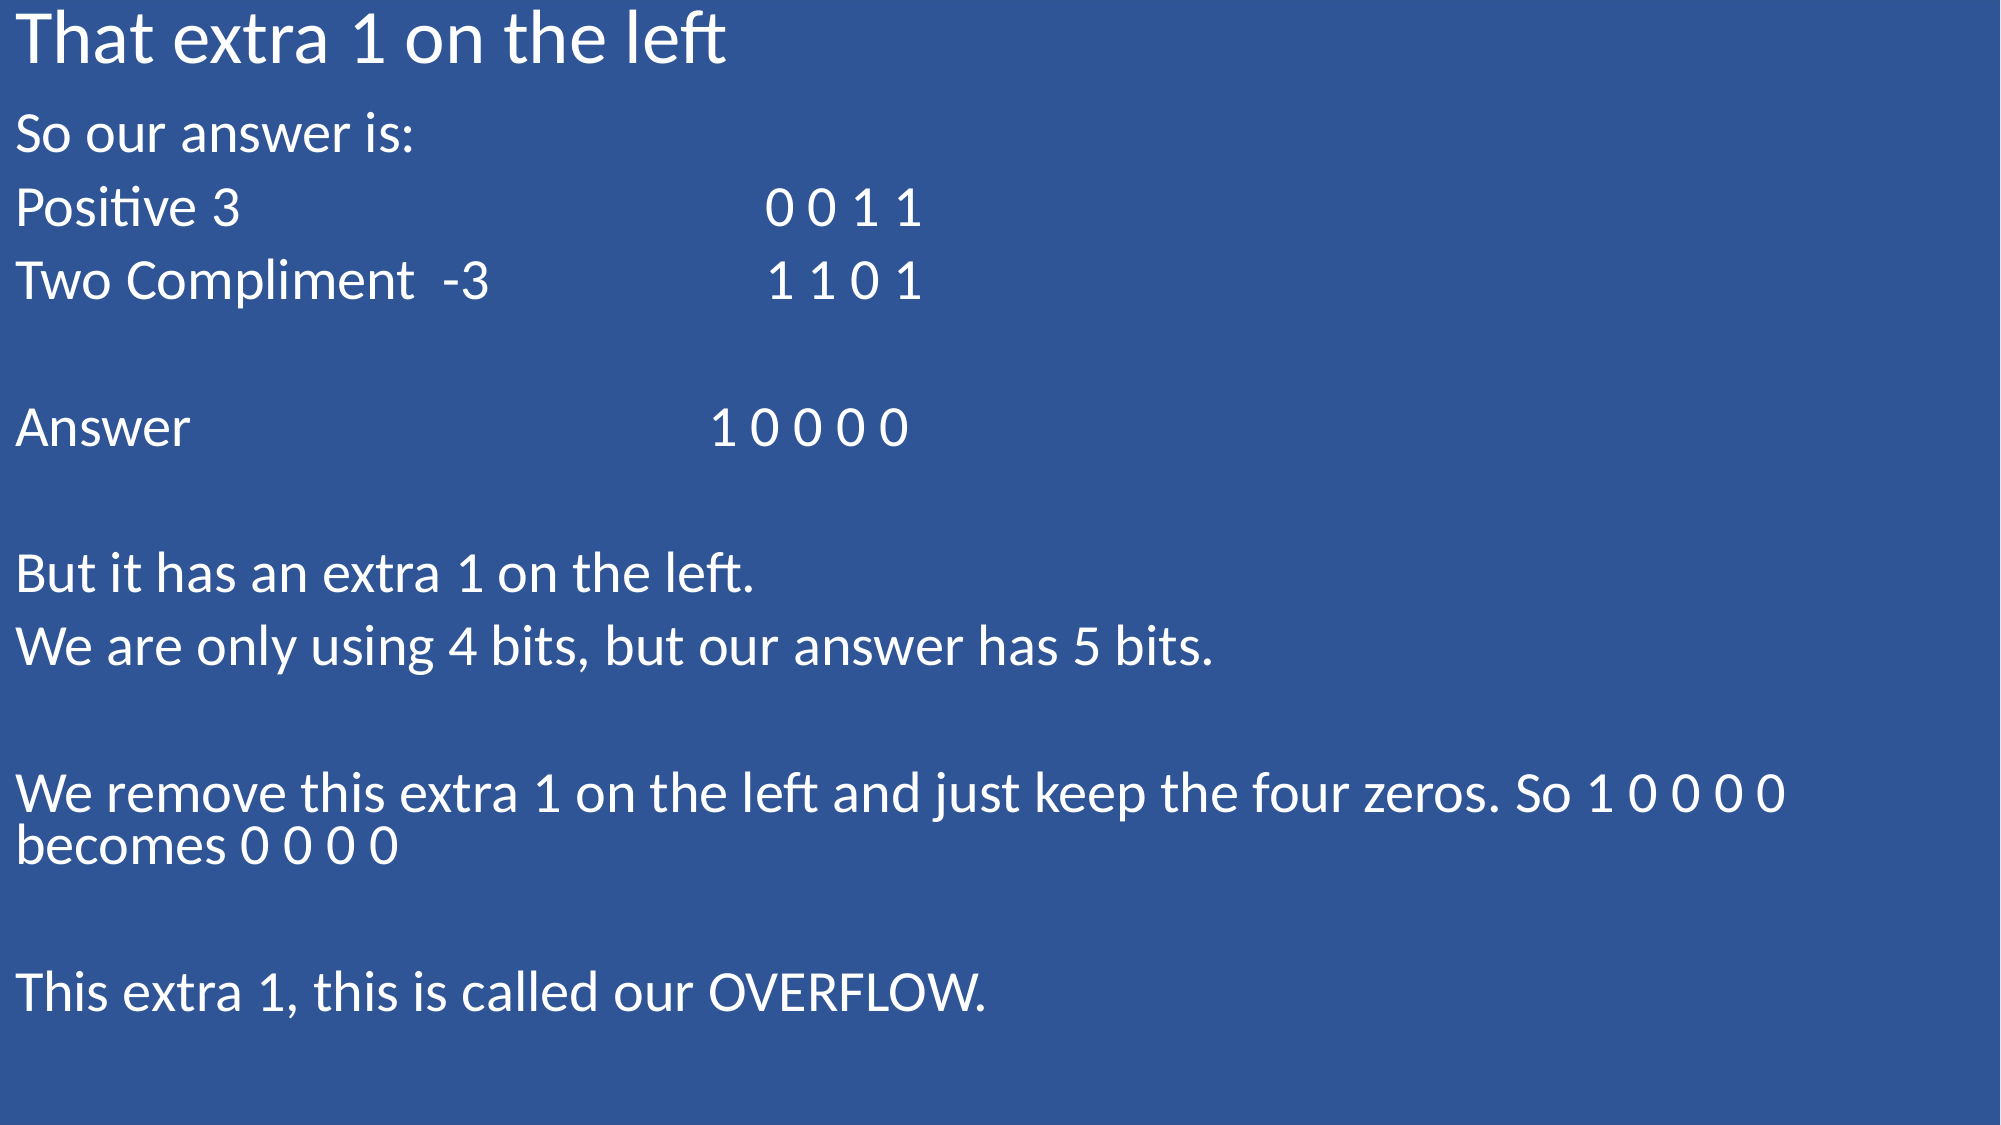

# That extra 1 on the left
So our answer is:
Positive 3  				0 0 1 1
Two Compliment  -3		1 1 0 1

Answer                                       1 0 0 0 0

But it has an extra 1 on the left.
We are only using 4 bits, but our answer has 5 bits.

We remove this extra 1 on the left and just keep the four zeros. So 1 0 0 0 0 becomes 0 0 0 0

This extra 1, this is called our OVERFLOW.